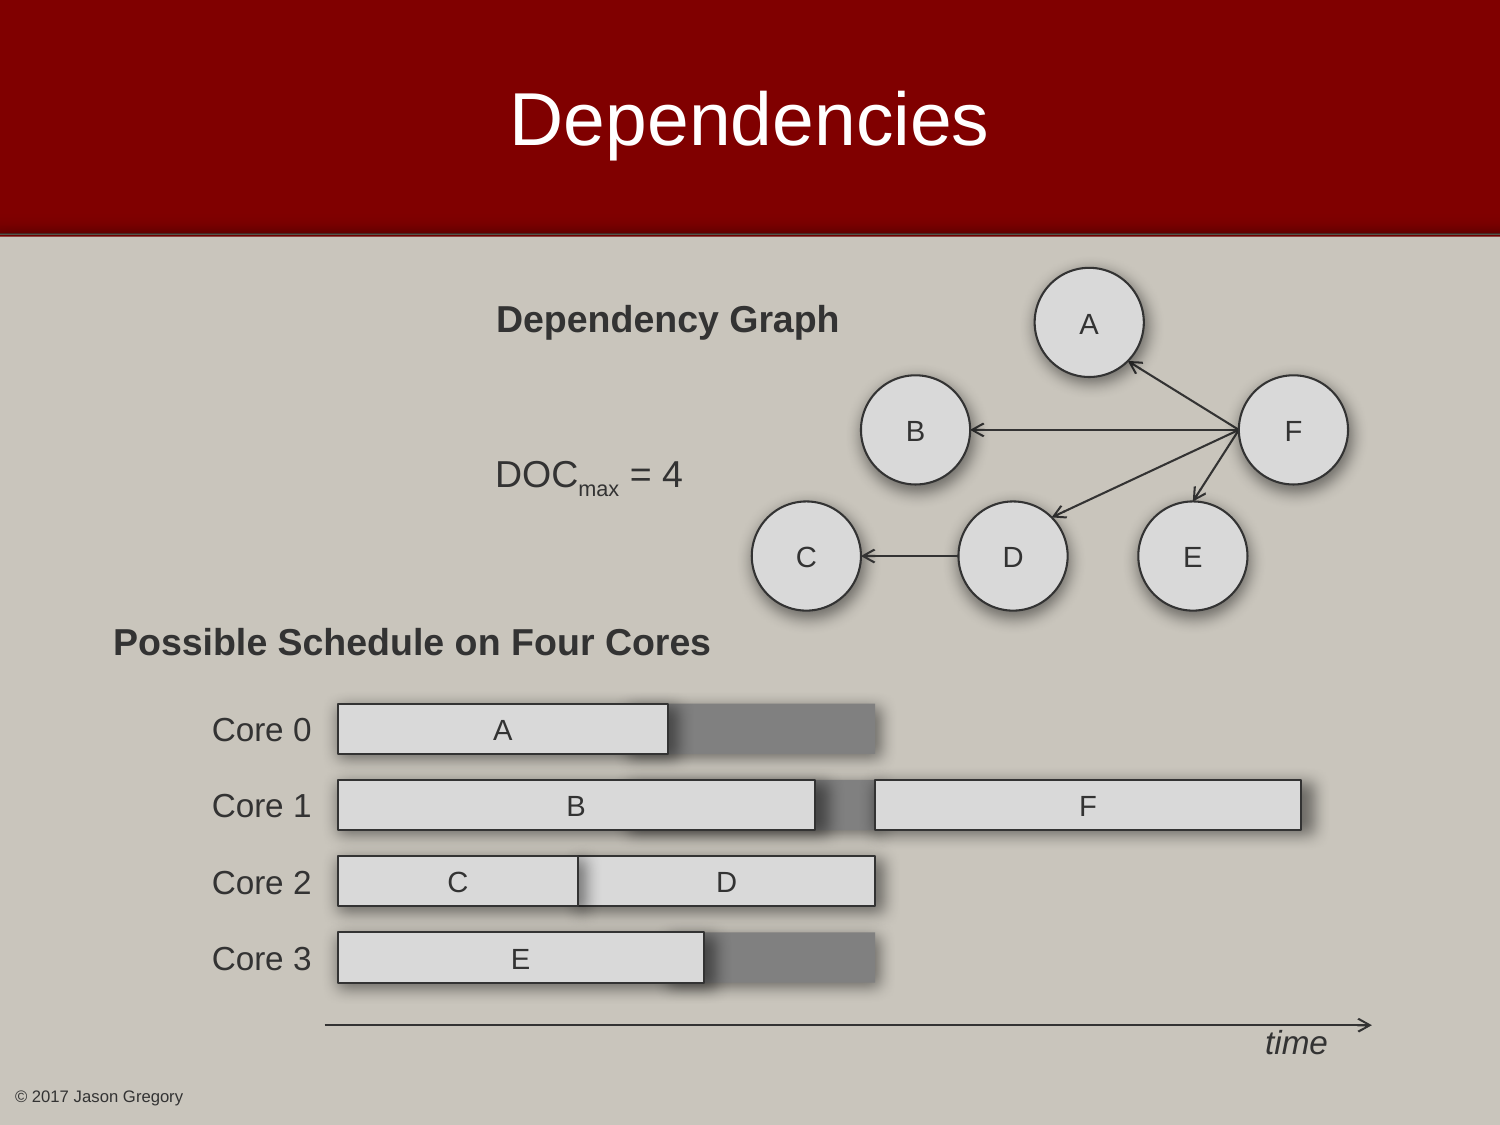

# Dependencies
A
B
F
C
D
E
Dependency Graph
DOCmax = 4
Possible Schedule on Four Cores
Core 0
A

Core 1
B

F
Core 2
C
D
Core 3
E

time
© 2017 Jason Gregory